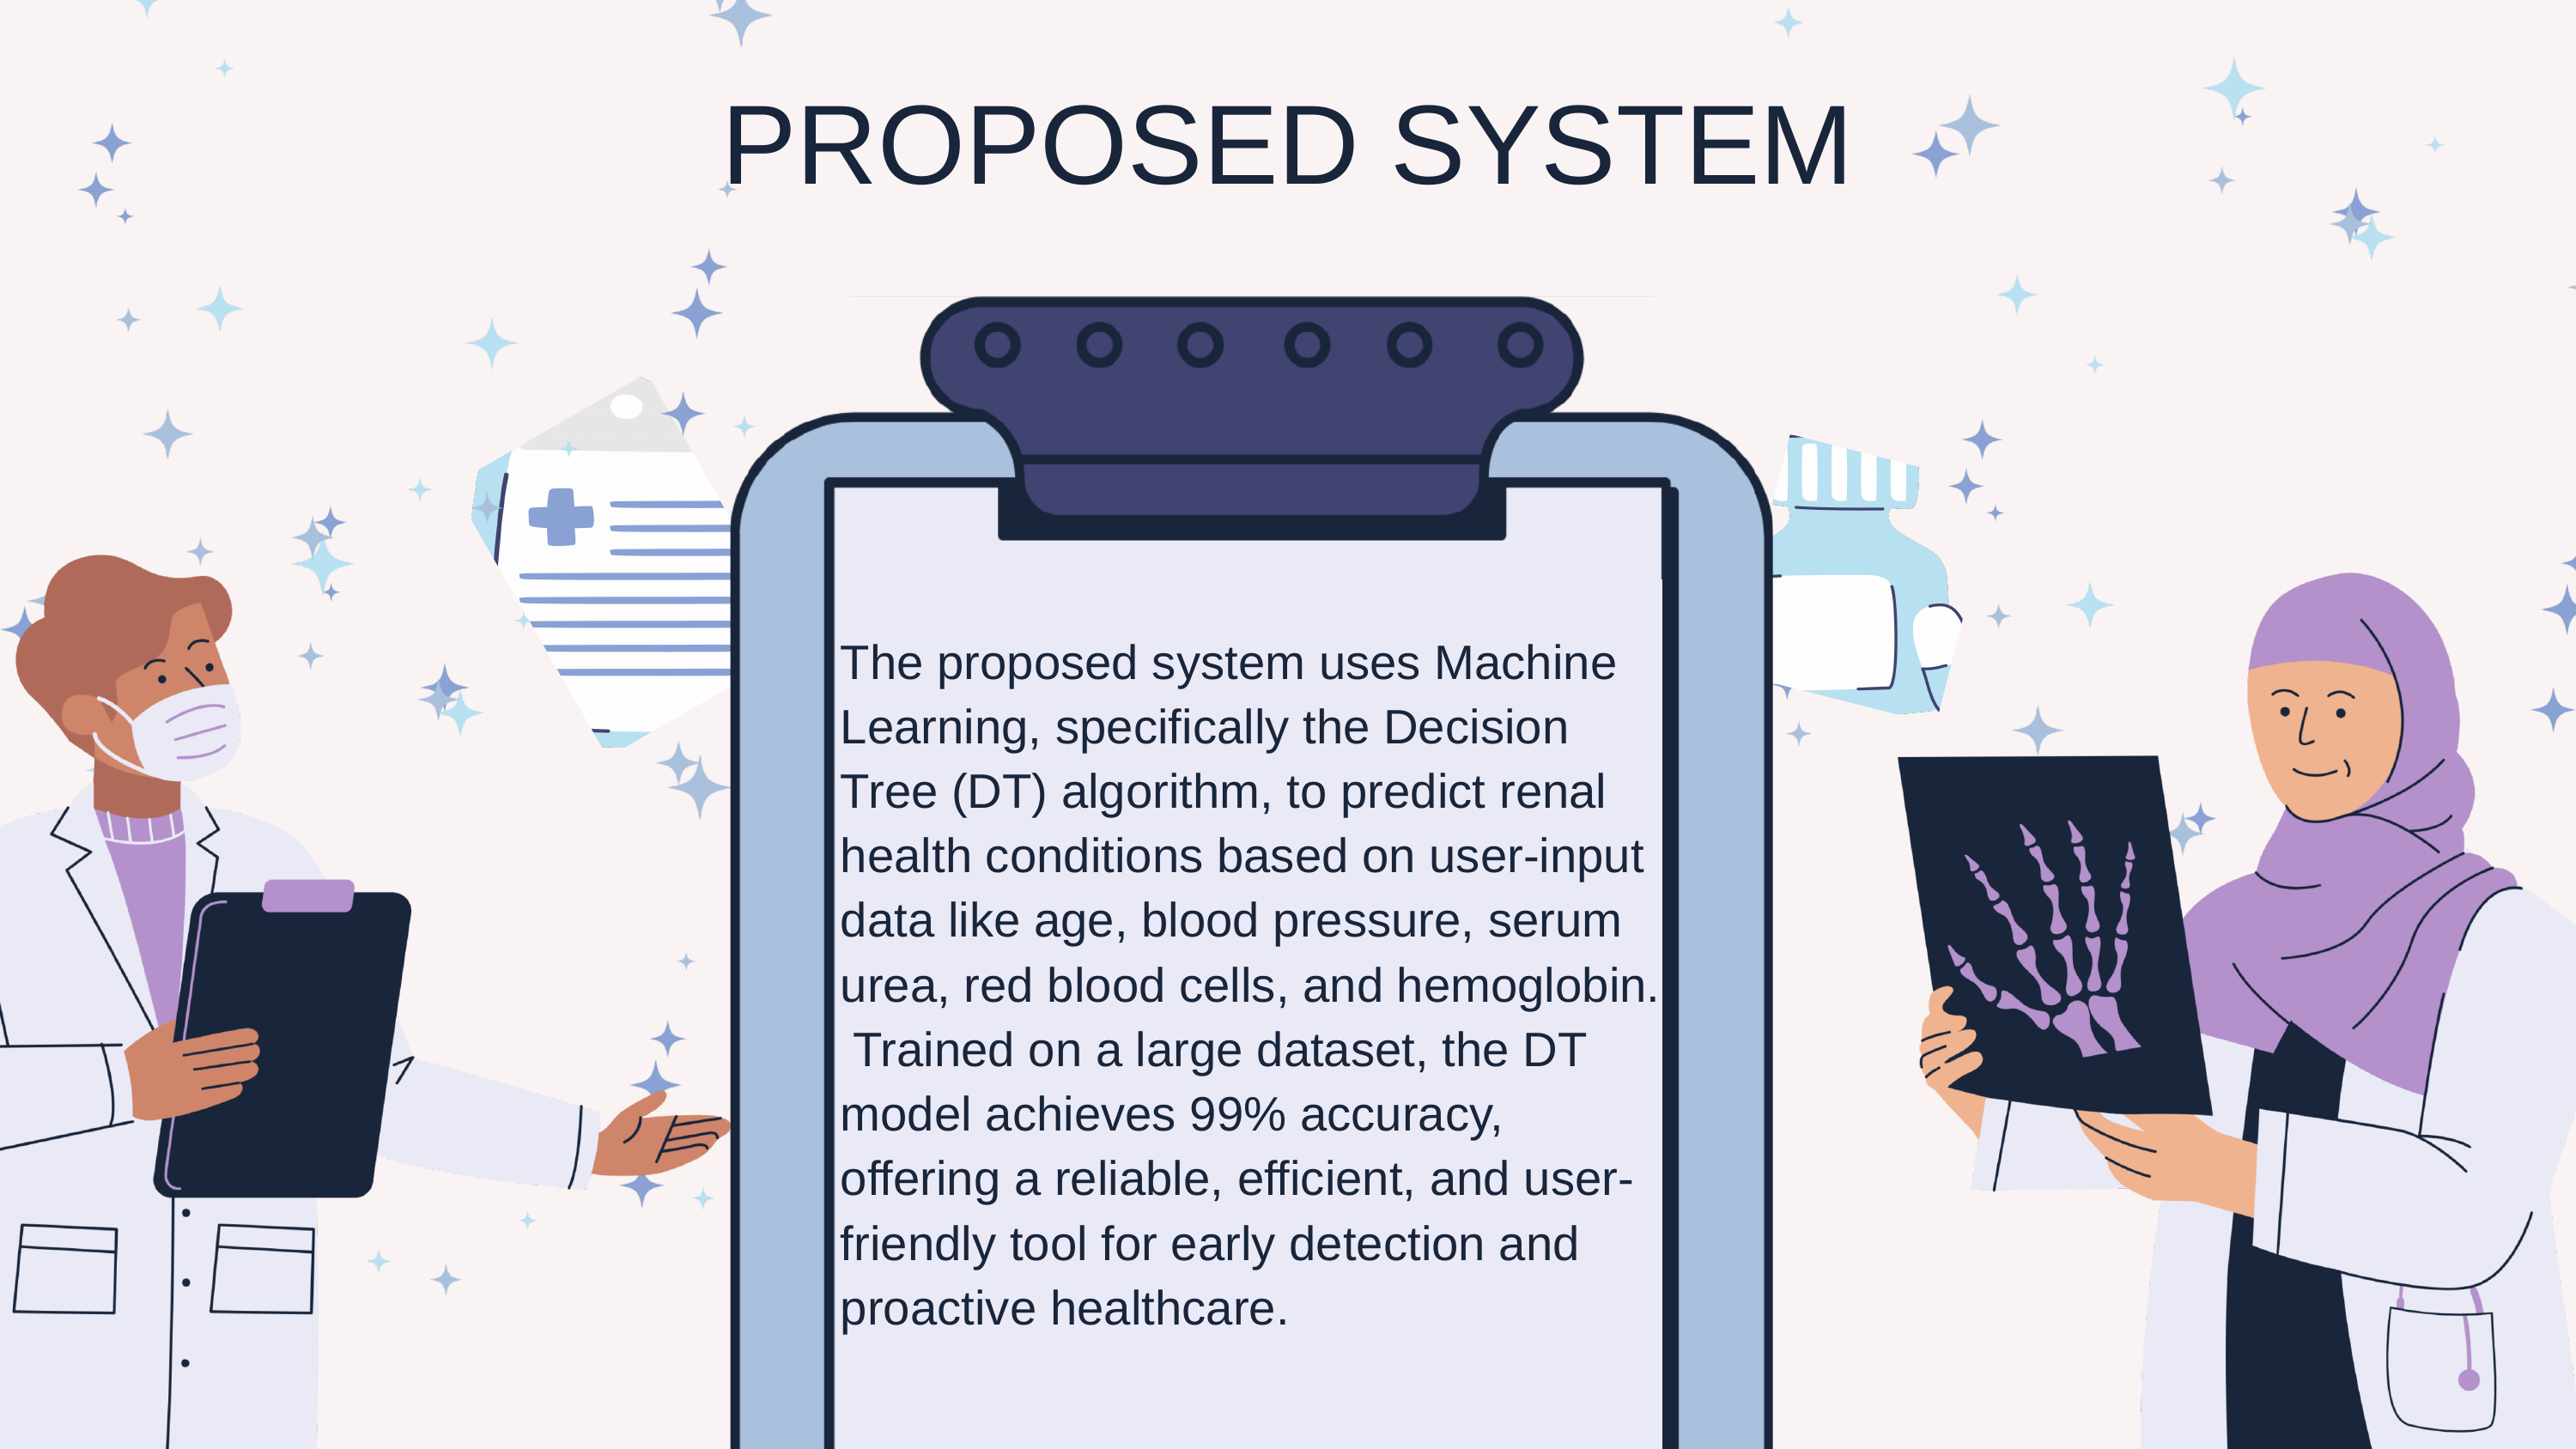

PROPOSED SYSTEM

The proposed system uses Machine Learning, specifically the Decision Tree (DT) algorithm, to predict renal health conditions based on user-input data like age, blood pressure, serum urea, red blood cells, and hemoglobin.  Trained on a large dataset, the DT model achieves 99% accuracy, offering a reliable, efficient, and user-friendly tool for early detection and proactive healthcare.